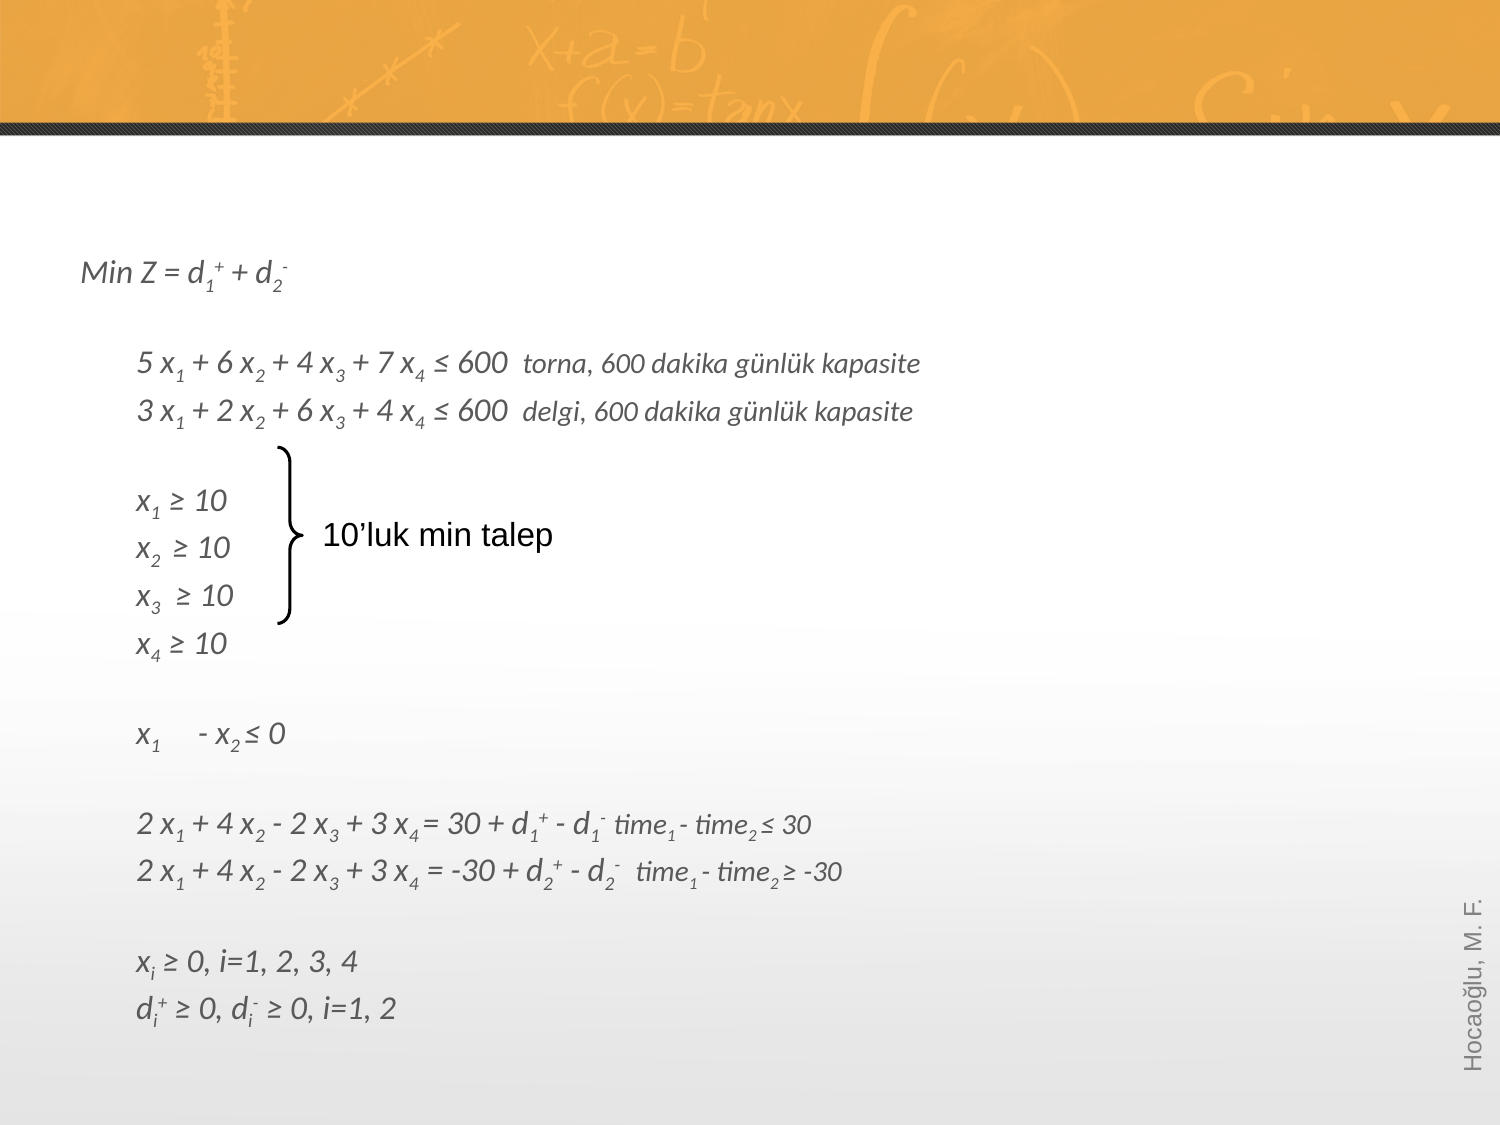

#
Min Z = d1+ + d2-

	5 x1 + 6 x2 + 4 x3 + 7 x4  ≤ 600  torna, 600 dakika günlük kapasite
	3 x1 + 2 x2 + 6 x3 + 4 x4  ≤ 600  delgi, 600 dakika günlük kapasite

	x1  ≥ 10
	x2  ≥ 10
	x3  ≥ 10
	x4  ≥ 10

	x1     - x2 ≤ 0

	2 x1 + 4 x2 - 2 x3 + 3 x4 = 30 + d1+ - d1- time1 - time2 ≤ 30
	2 x1 + 4 x2 - 2 x3 + 3 x4  = -30 + d2+ - d2-  time1 - time2 ≥ -30

	xi ≥ 0, i=1, 2, 3, 4
	di+ ≥ 0, di- ≥ 0, i=1, 2

10’luk min talep